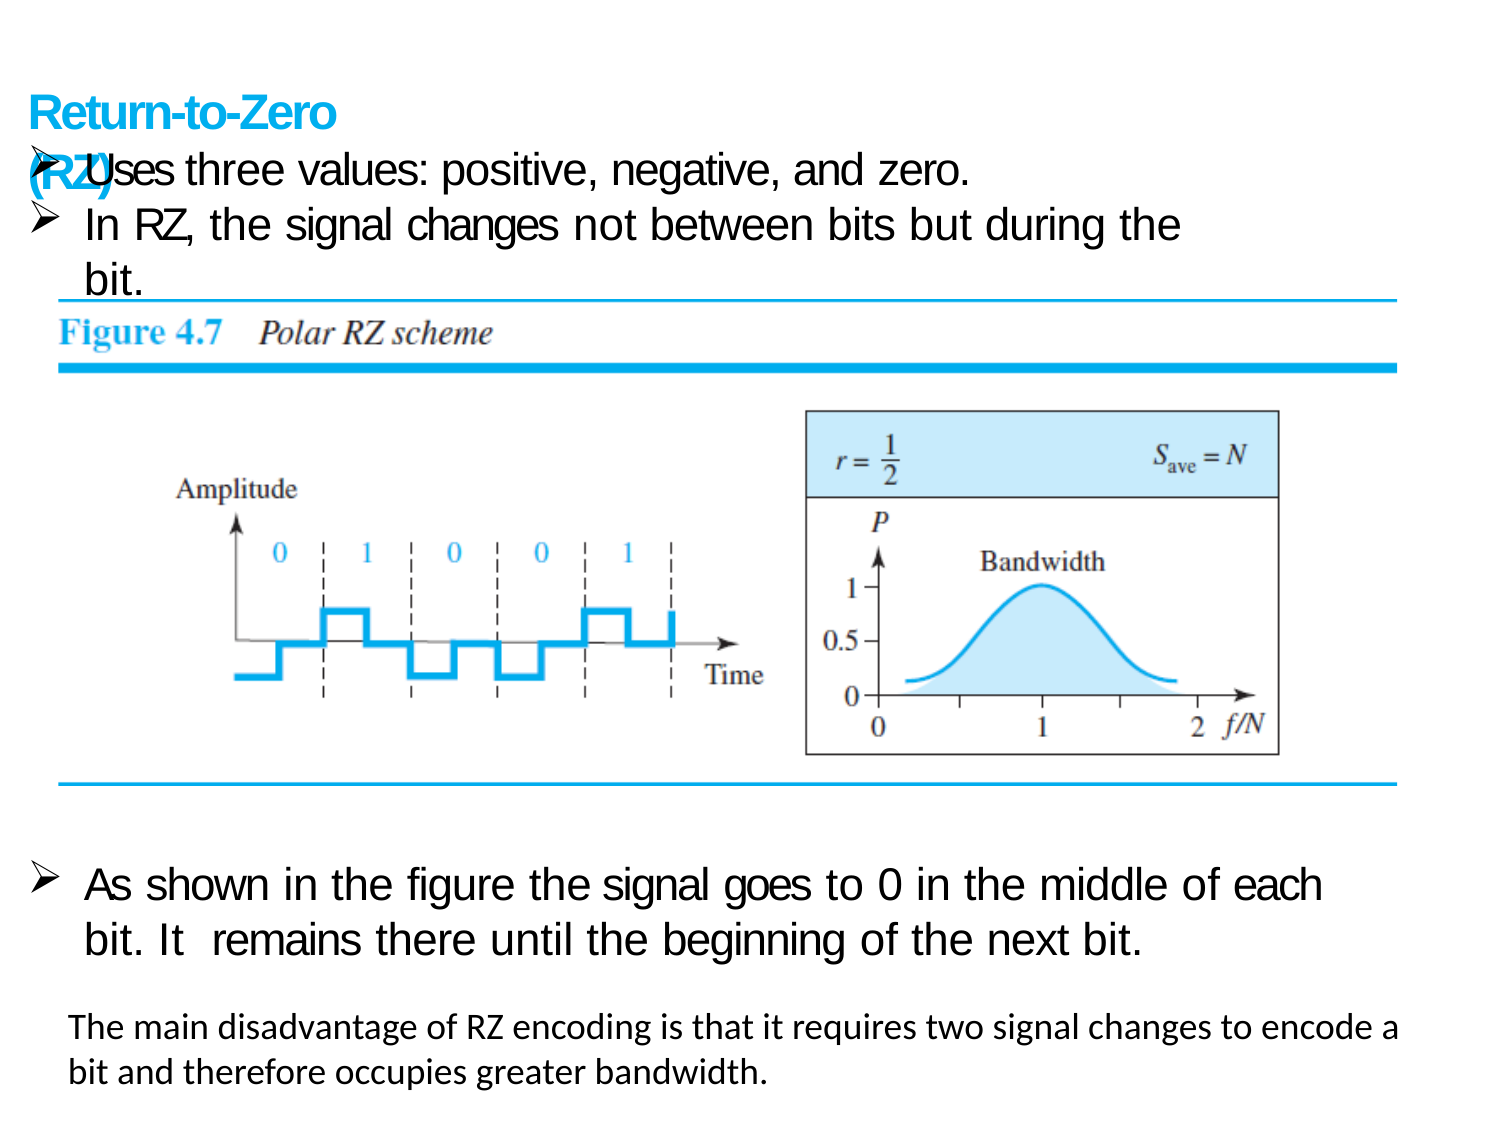

# Return-to-Zero (RZ)
Uses three values: positive, negative, and zero.
In RZ, the signal changes not between bits but during the bit.

As shown in the figure the signal goes to 0 in the middle of each bit. It  remains there until the beginning of the next bit.
The main disadvantage of RZ encoding is that it requires two signal changes to encode a bit and therefore occupies greater bandwidth.